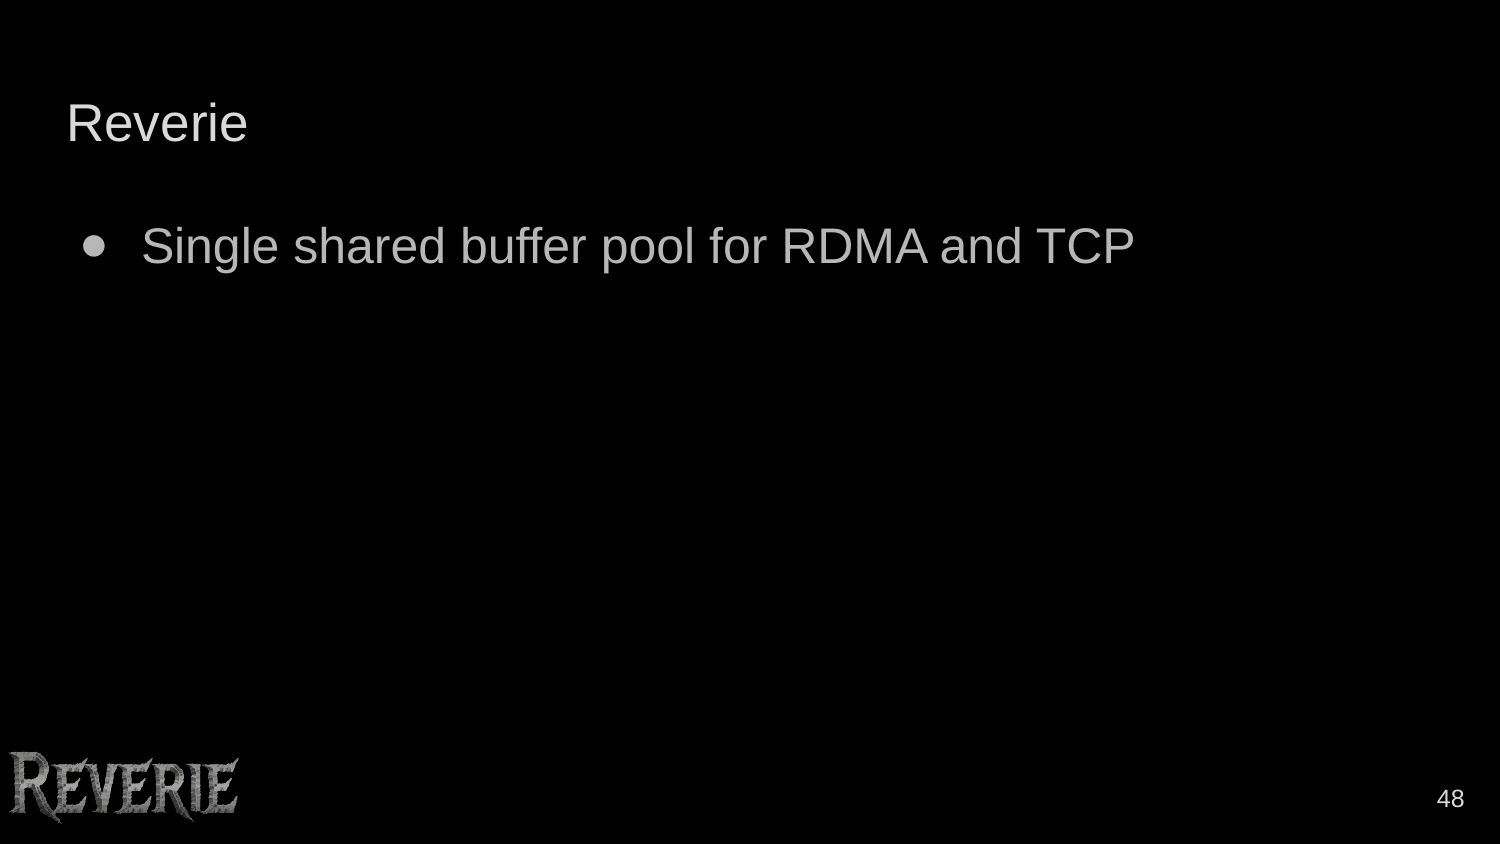

# Reverie
Single shared buffer pool for RDMA and TCP
48